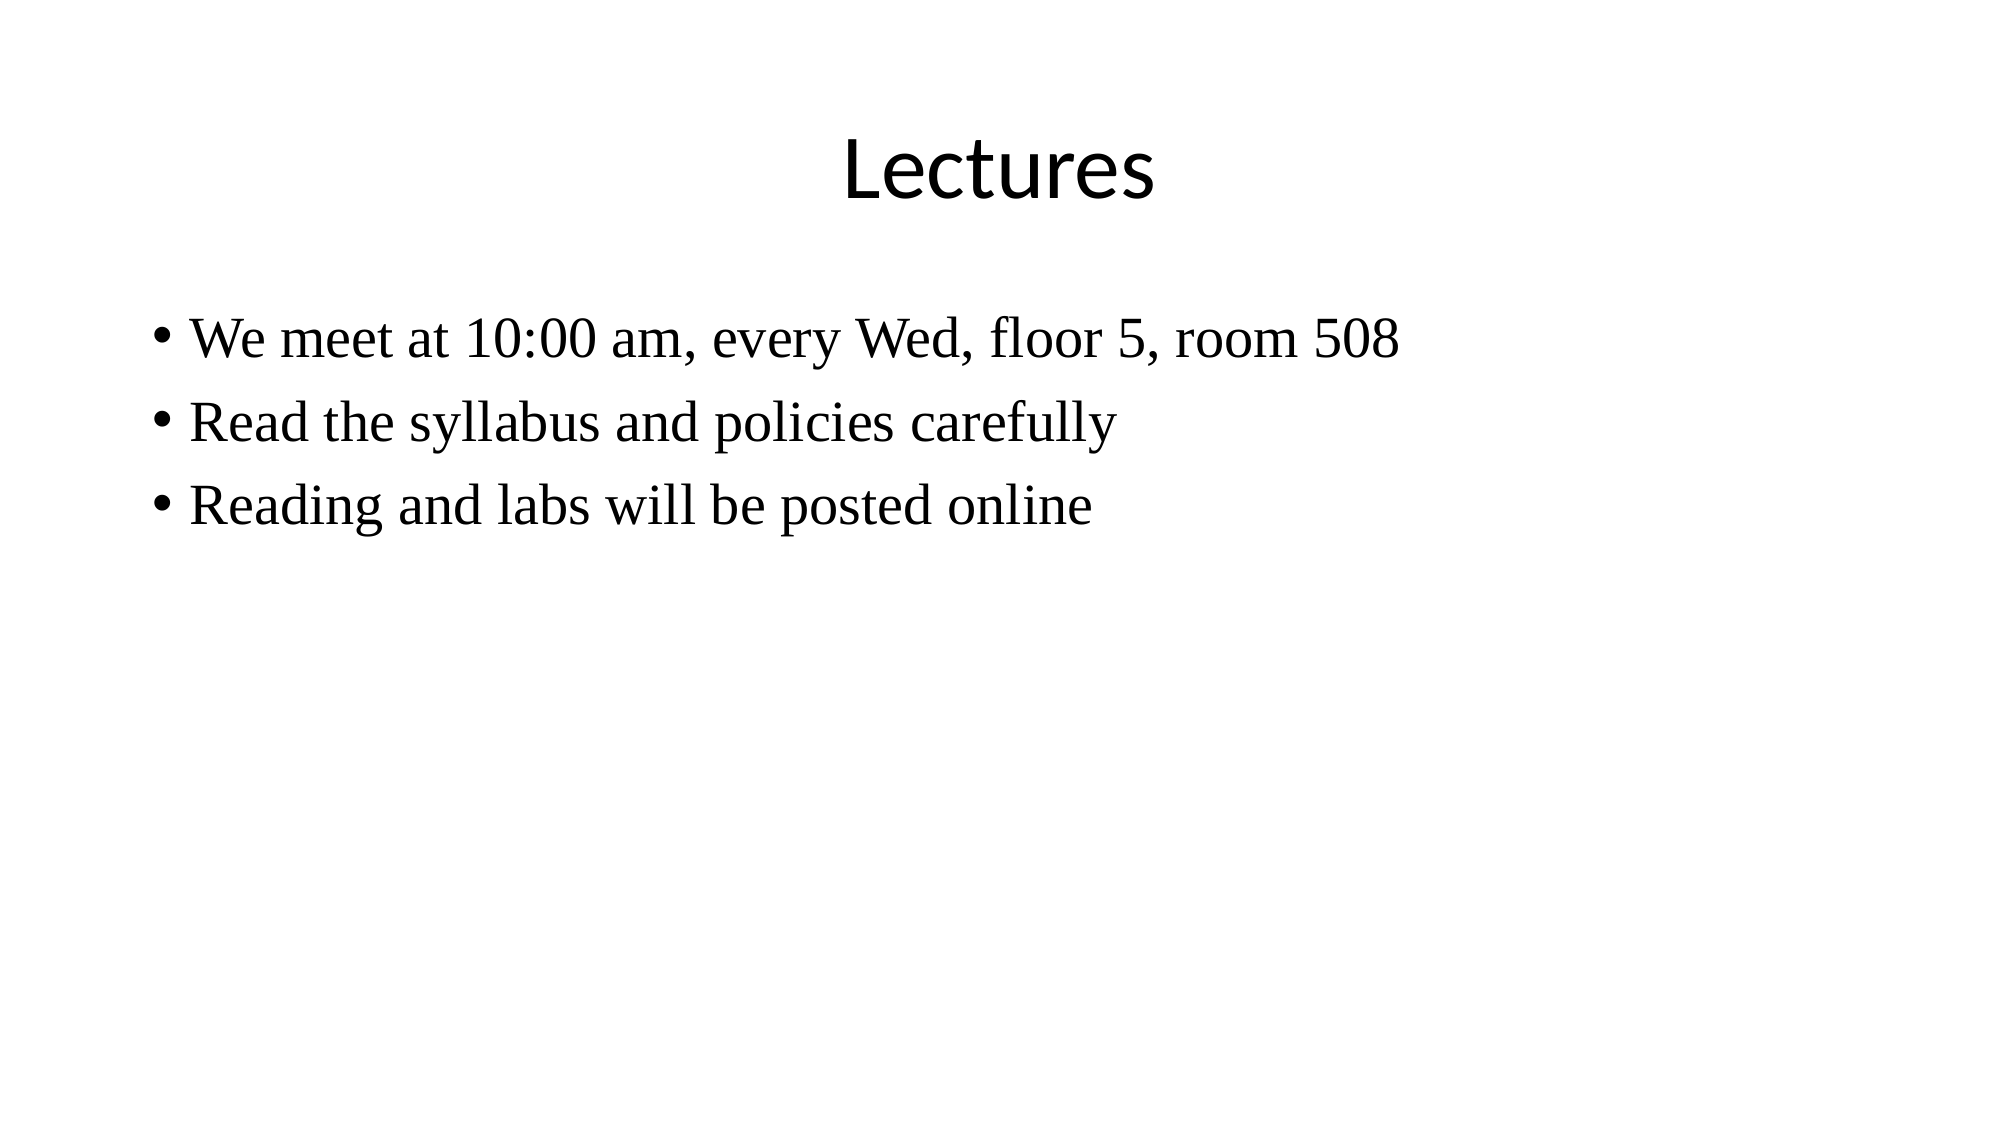

# Lectures
We meet at 10:00 am, every Wed, floor 5, room 508
Read the syllabus and policies carefully
Reading and labs will be posted online